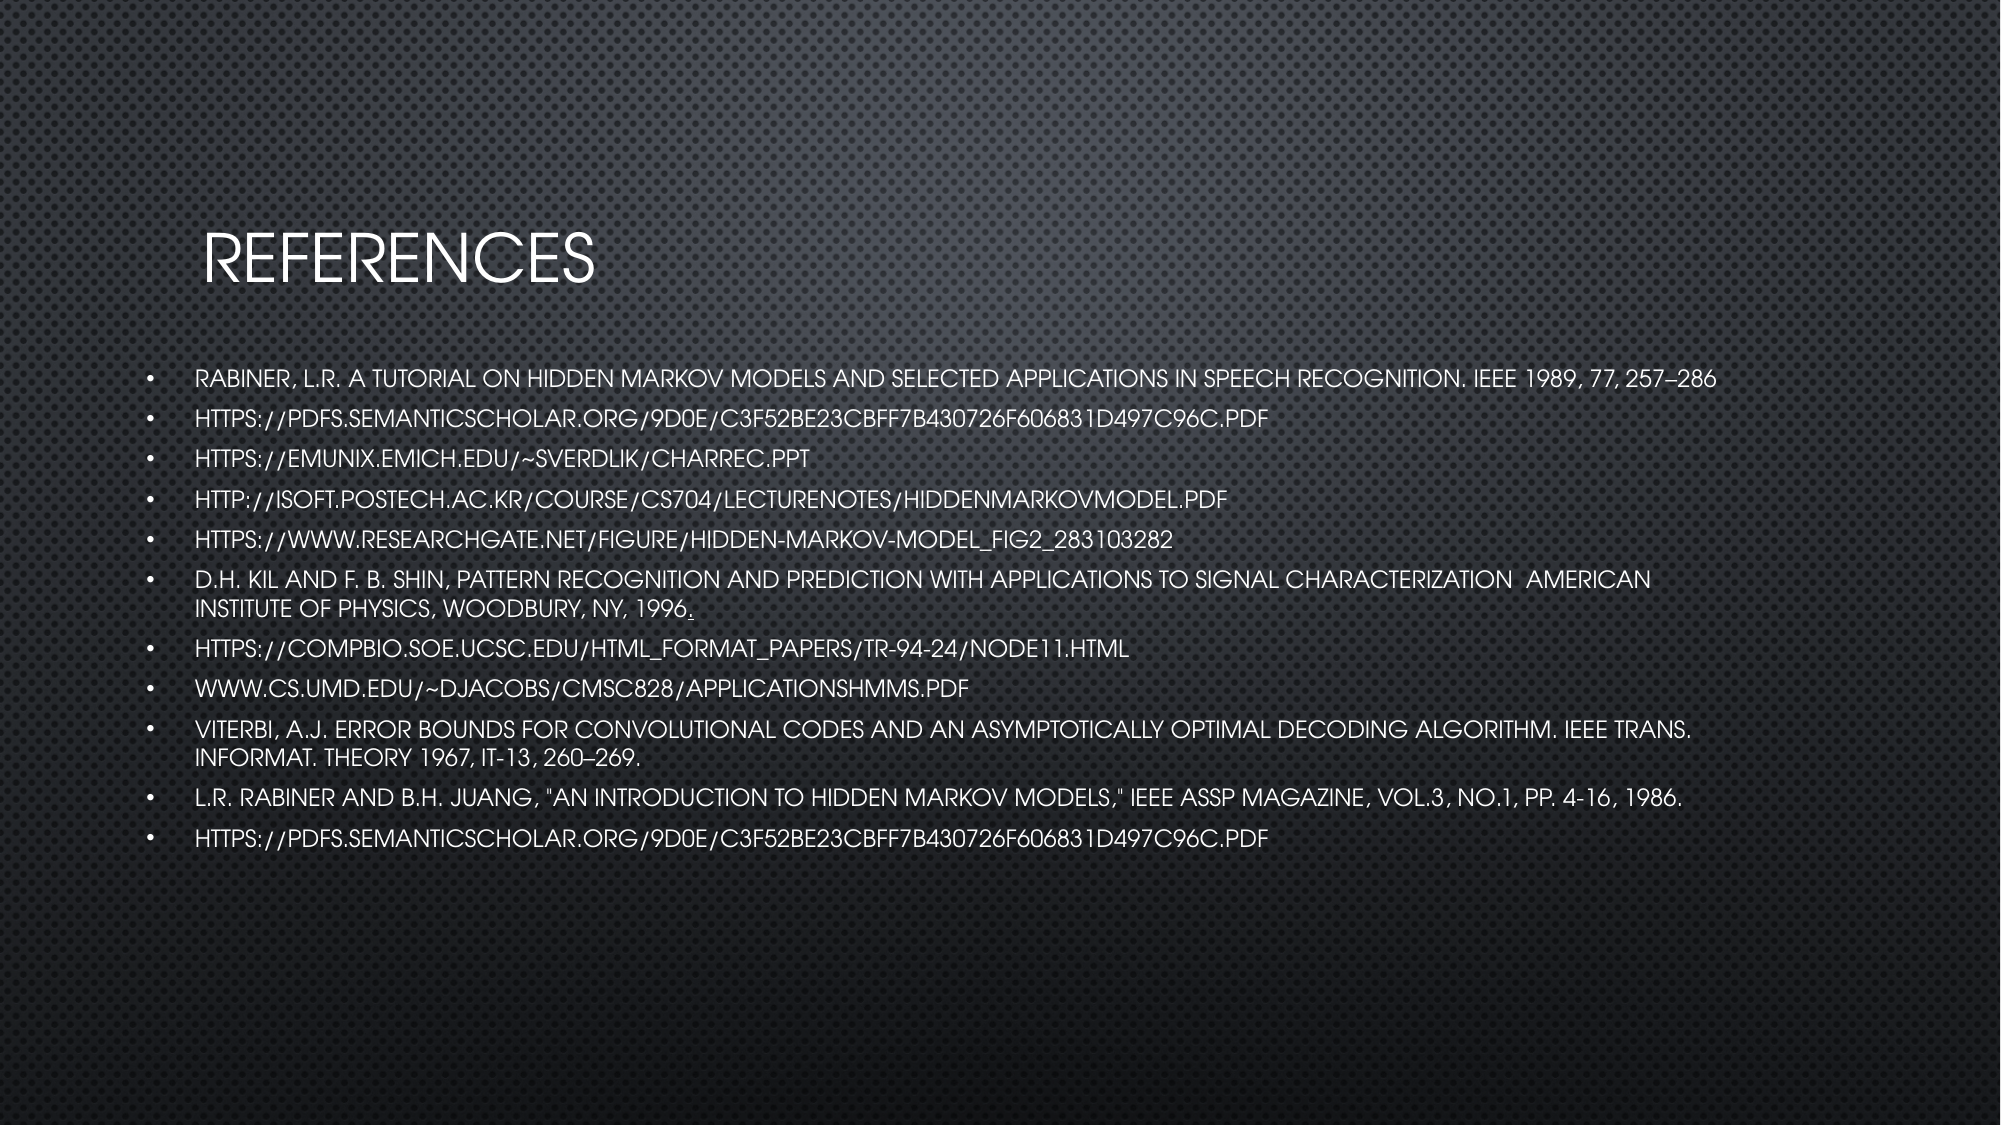

# References
Rabiner, L.R. A Tutorial on Hidden Markov Models and Selected Applications in Speech Recognition. IEEE 1989, 77, 257–286
https://pdfs.semanticscholar.org/9d0e/c3f52be23cbff7b430726f606831d497c96c.pdf
https://emunix.emich.edu/~sverdlik/CharRec.ppt
http://isoft.postech.ac.kr/Course/CS704/LectureNotes/HiddenMarkovModel.pdf
https://www.researchgate.net/figure/Hidden-Markov-Model_fig2_283103282
D.H. Kil and F. B. Shin, Pattern Recognition and Prediction with Applications to Signal Characterization  American Institute of Physics, Woodbury, NY, 1996.
https://compbio.soe.ucsc.edu/html_format_papers/tr-94-24/node11.html
www.cs.umd.edu/~djacobs/CMSC828/ApplicationsHMMs.pdf
Viterbi, A.J. Error bounds for convolutional codes and an asymptotically optimal decoding algorithm. IEEE Trans. Informat. Theory 1967, IT-13, 260–269.
L.R. Rabiner and B.H. Juang, "An Introduction to Hidden Markov Models," IEEE ASSP magazine, Vol.3, No.1, pp. 4-16, 1986.
https://pdfs.semanticscholar.org/9d0e/c3f52be23cbff7b430726f606831d497c96c.pdf